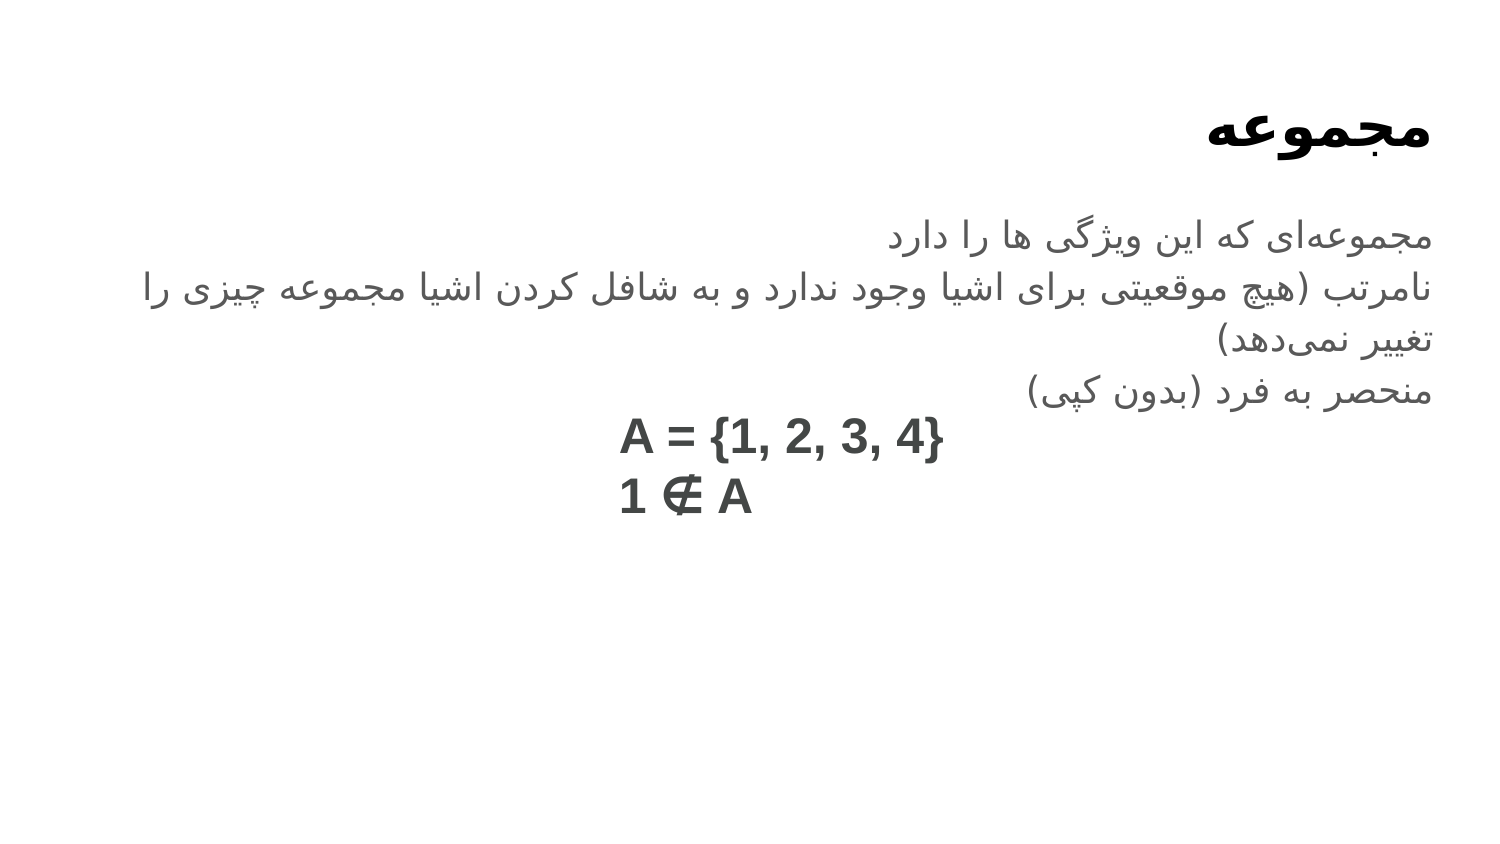

# مجموعه
مجموعه‌ای که این ویژگی ها را دارد
نامرتب (هیچ موقعیتی برای اشیا وجود ندارد و به شافل کردن اشیا مجموعه چیزی را تغییر نمی‌دهد)
منحصر به فرد (بدون کپی)

A = {1, 2, 3, 4}
1 ∉ A